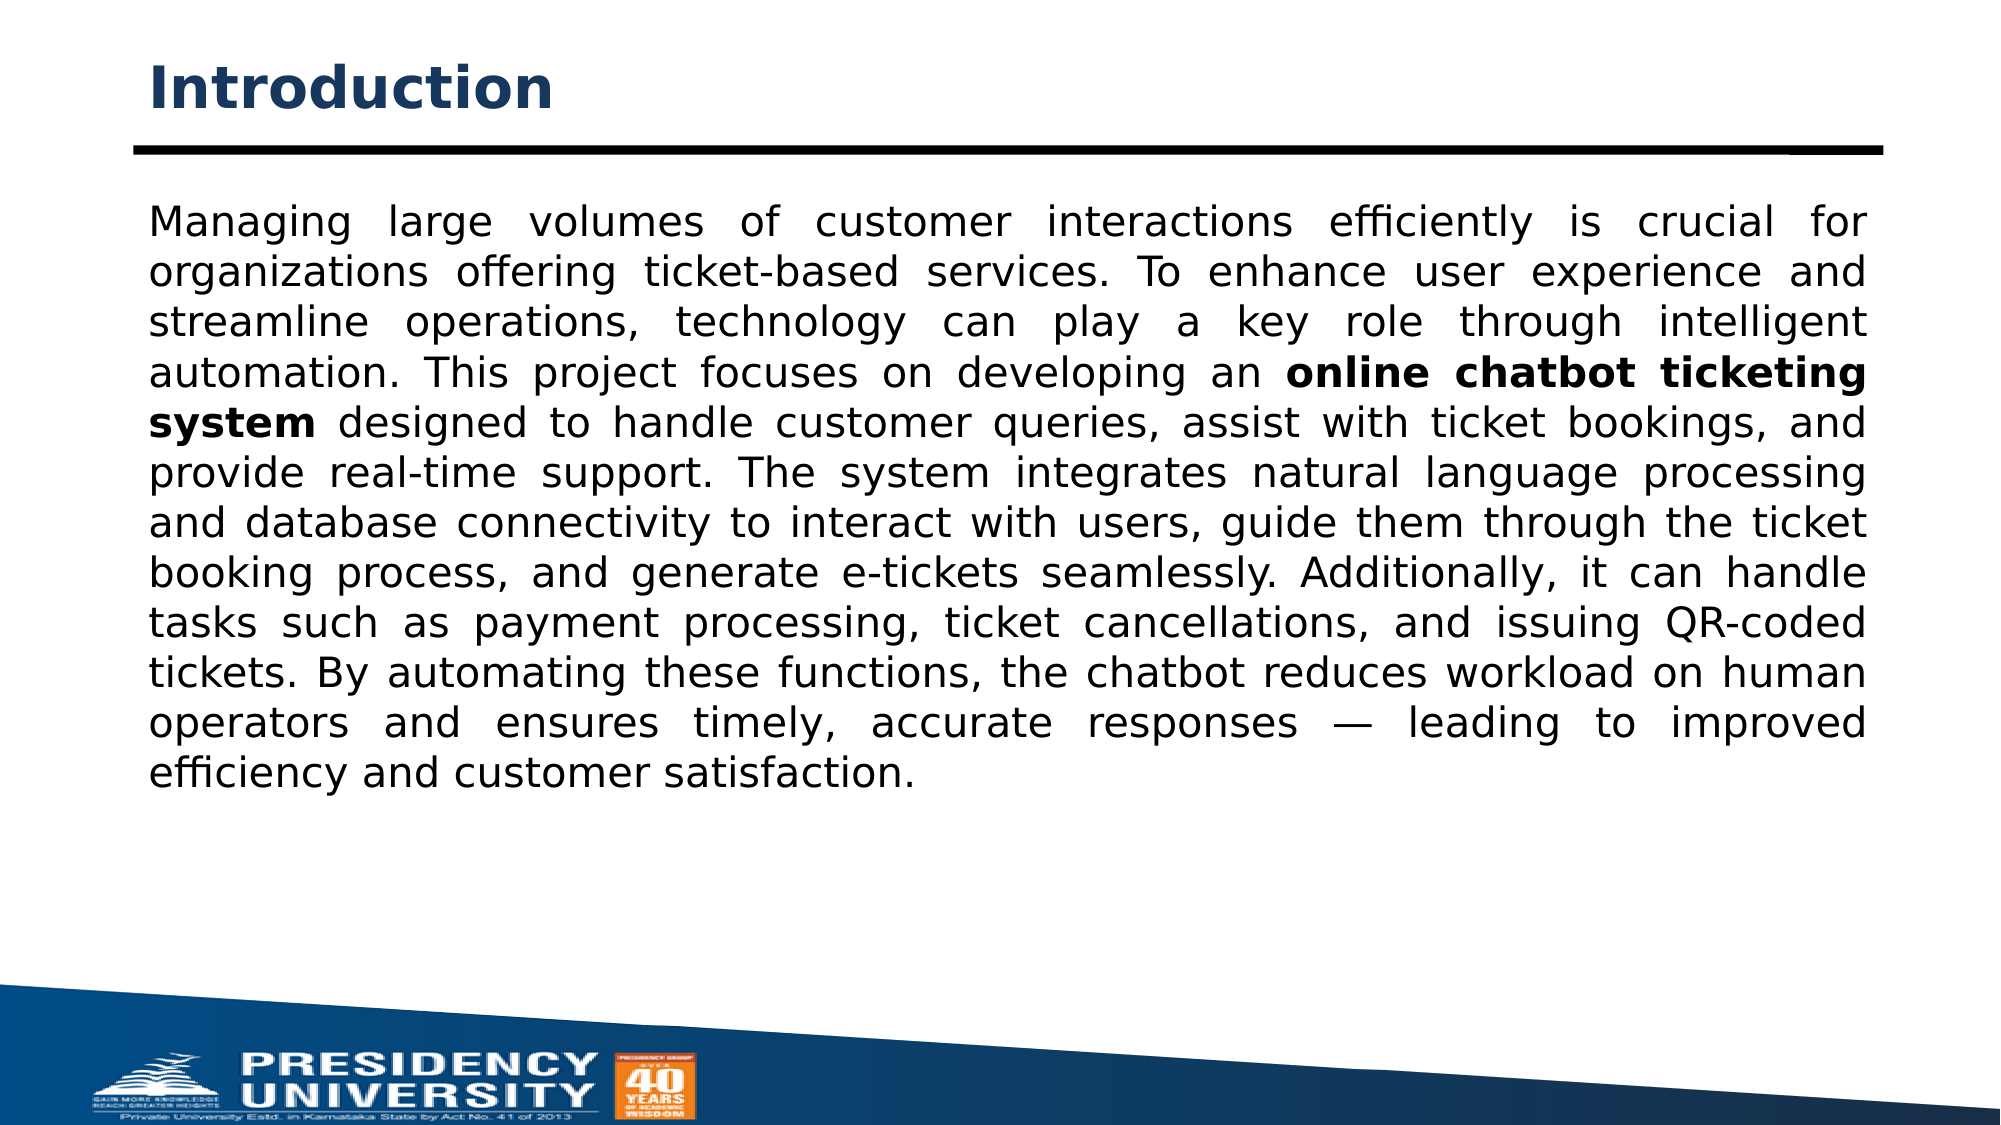

# Introduction
Managing large volumes of customer interactions efficiently is crucial for organizations offering ticket-based services. To enhance user experience and streamline operations, technology can play a key role through intelligent automation. This project focuses on developing an online chatbot ticketing system designed to handle customer queries, assist with ticket bookings, and provide real-time support. The system integrates natural language processing and database connectivity to interact with users, guide them through the ticket booking process, and generate e-tickets seamlessly. Additionally, it can handle tasks such as payment processing, ticket cancellations, and issuing QR-coded tickets. By automating these functions, the chatbot reduces workload on human operators and ensures timely, accurate responses — leading to improved efficiency and customer satisfaction.